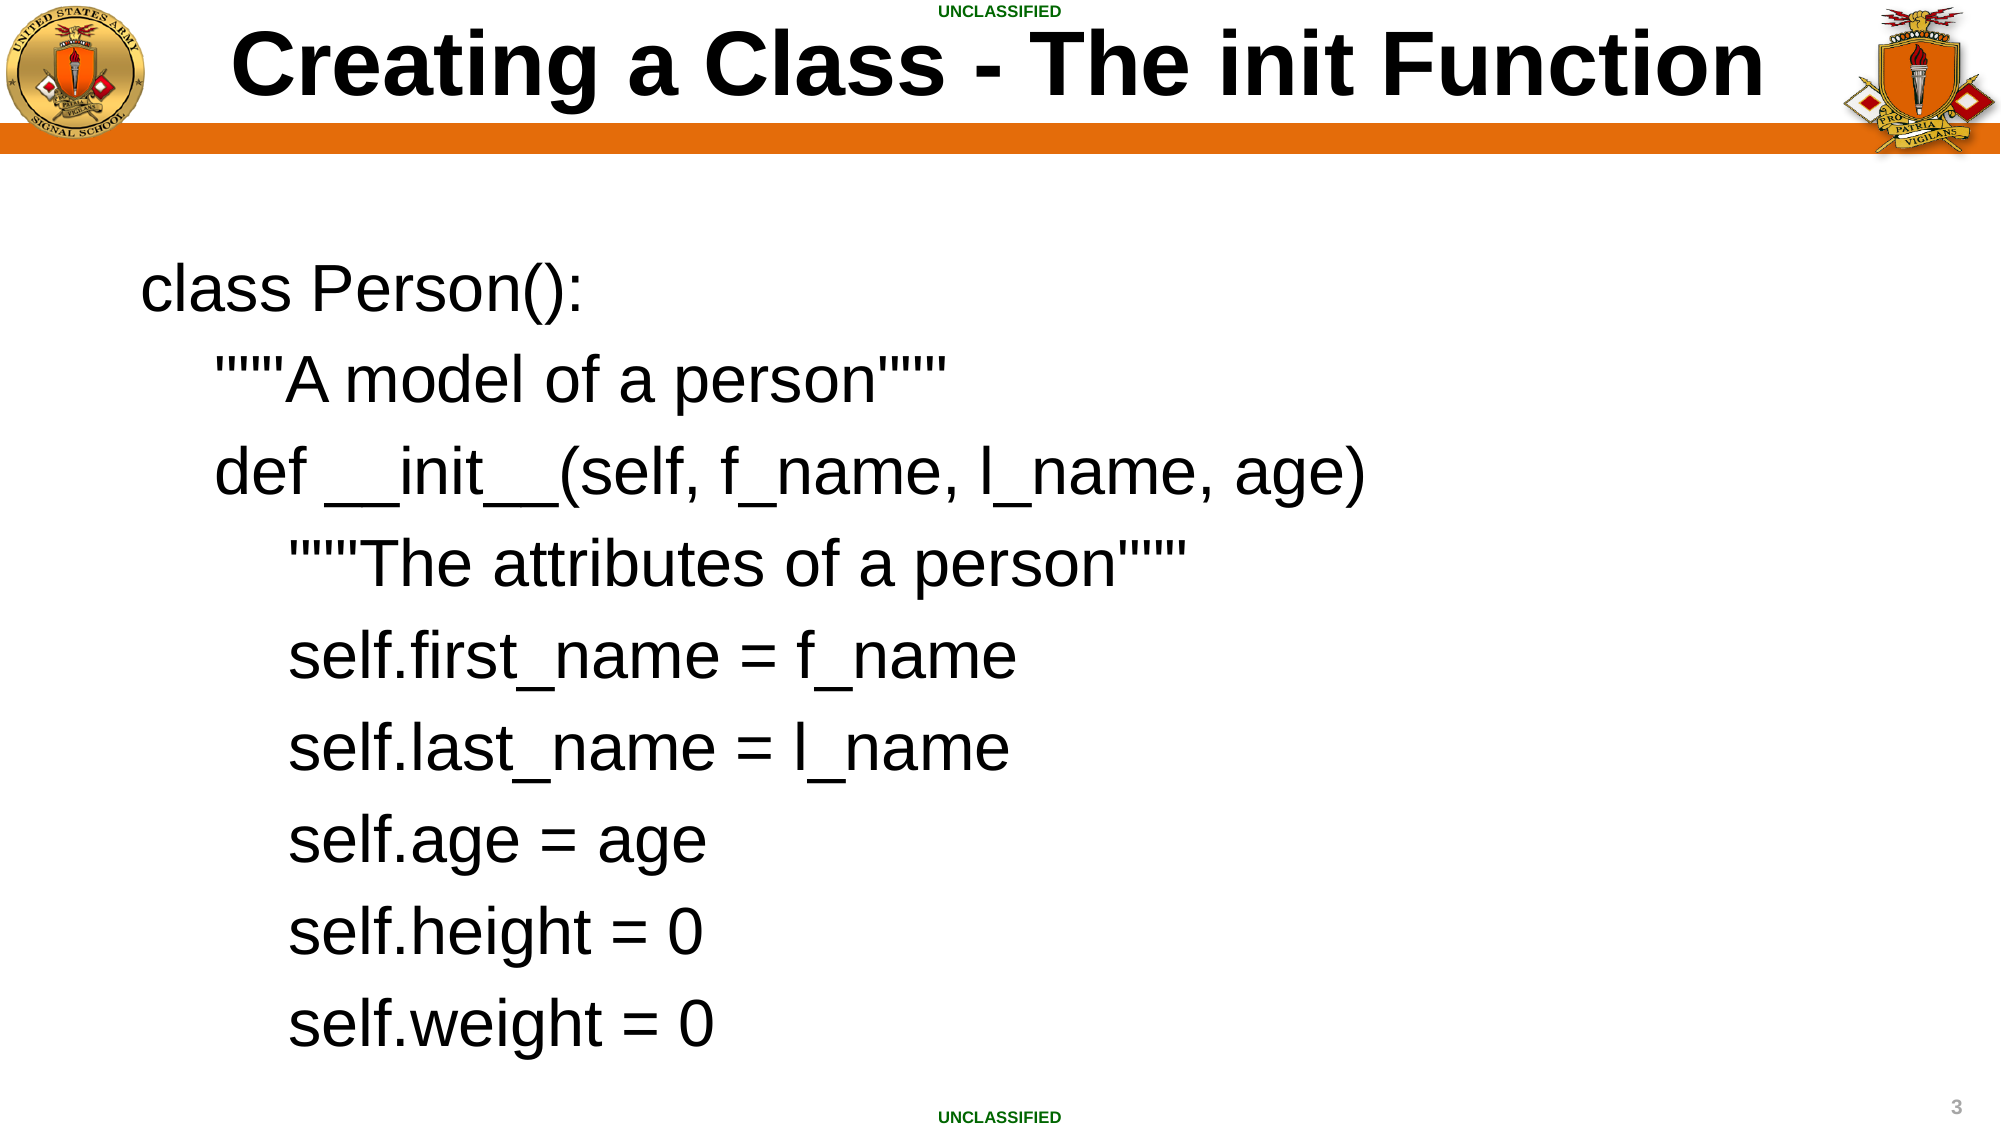

Creating a Class - The init Function
class Person():
    """A model of a person"""
    def __init__(self, f_name, l_name, age)
        """The attributes of a person"""
        self.first_name = f_name
        self.last_name = l_name
        self.age = age
        self.height = 0
        self.weight = 0